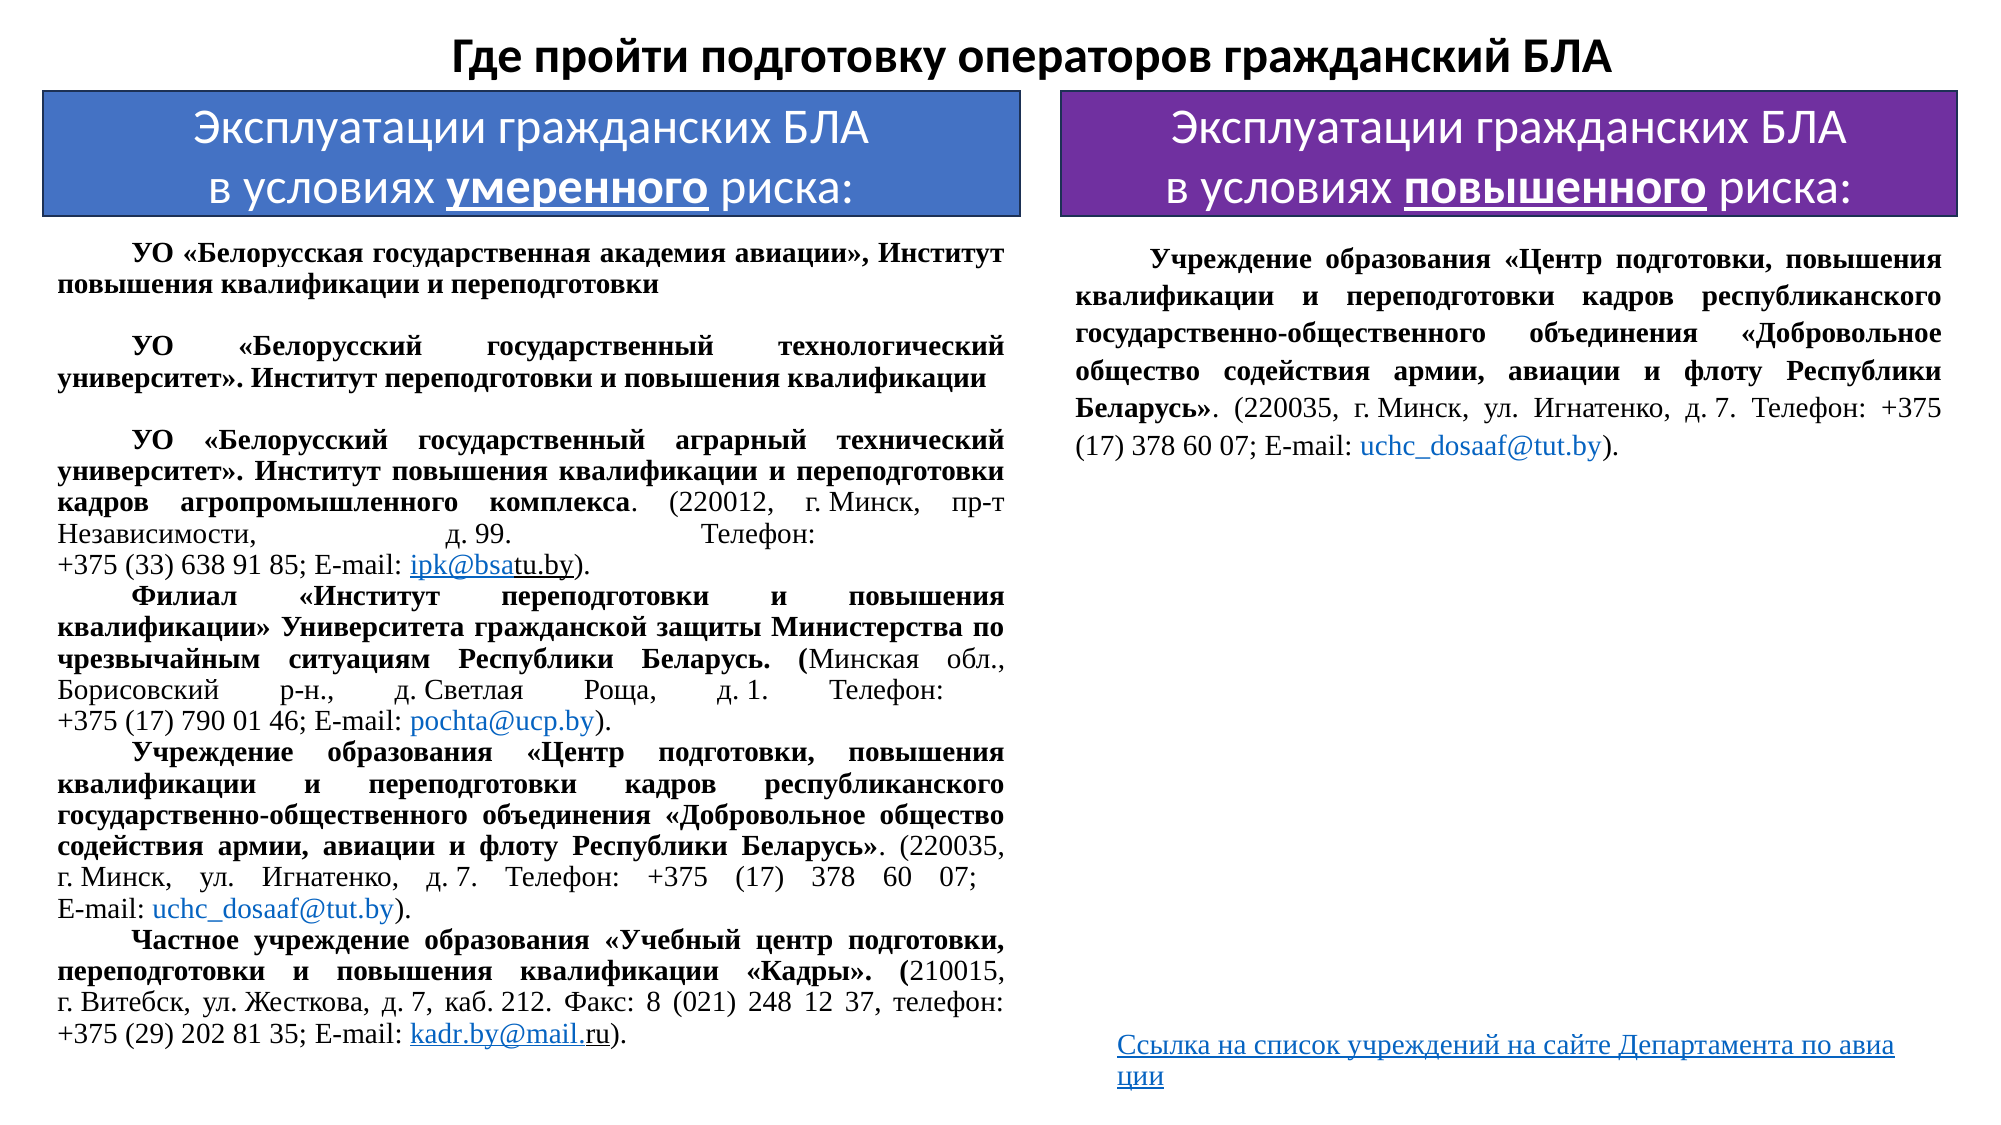

Где пройти подготовку операторов гражданский БЛА
Эксплуатации гражданских БЛА
в условиях умеренного риска:
Эксплуатации гражданских БЛА
в условиях повышенного риска:
УО «Белорусская государственная академия авиации», Институт повышения квалификации и переподготовки

УО «Белорусский государственный технологический университет». Институт переподготовки и повышения квалификации

УО «Белорусский государственный аграрный технический университет». Институт повышения квалификации и переподготовки кадров агропромышленного комплекса. (220012, г. Минск, пр-т Независимости, д. 99. Телефон:
+375 (33) 638 91 85; E-mail: ipk@bsatu.by).
Филиал «Институт переподготовки и повышения квалификации» Университета гражданской защиты Министерства по чрезвычайным ситуациям Республики Беларусь. (Минская обл., Борисовский р-н., д. Светлая Роща, д. 1. Телефон:
+375 (17) 790 01 46; E-mail: pochta@ucp.by).
Учреждение образования «Центр подготовки, повышения квалификации и переподготовки кадров республиканского государственно-общественного объединения «Добровольное общество содействия армии, авиации и флоту Республики Беларусь». (220035, г. Минск, ул. Игнатенко, д. 7. Телефон: +375 (17) 378 60 07;
E-mail: uchc_dosaaf@tut.by).
Частное учреждение образования «Учебный центр подготовки, переподготовки и повышения квалификации «Кадры». (210015, г. Витебск, ул. Жесткова, д. 7, каб. 212. Факс: 8 (021) 248 12 37, телефон: +375 (29) 202 81 35; E-mail: kadr.by@mail.ru).

Учреждение образования «Центр подготовки, повышения квалификации и переподготовки кадров республиканского государственно-общественного объединения «Добровольное общество содействия армии, авиации и флоту Республики Беларусь». (220035, г. Минск, ул. Игнатенко, д. 7. Телефон: +375 (17) 378 60 07; E-mail: uchc_dosaaf@tut.by).

Ссылка на список учреждений на сайте Департамента по авиации